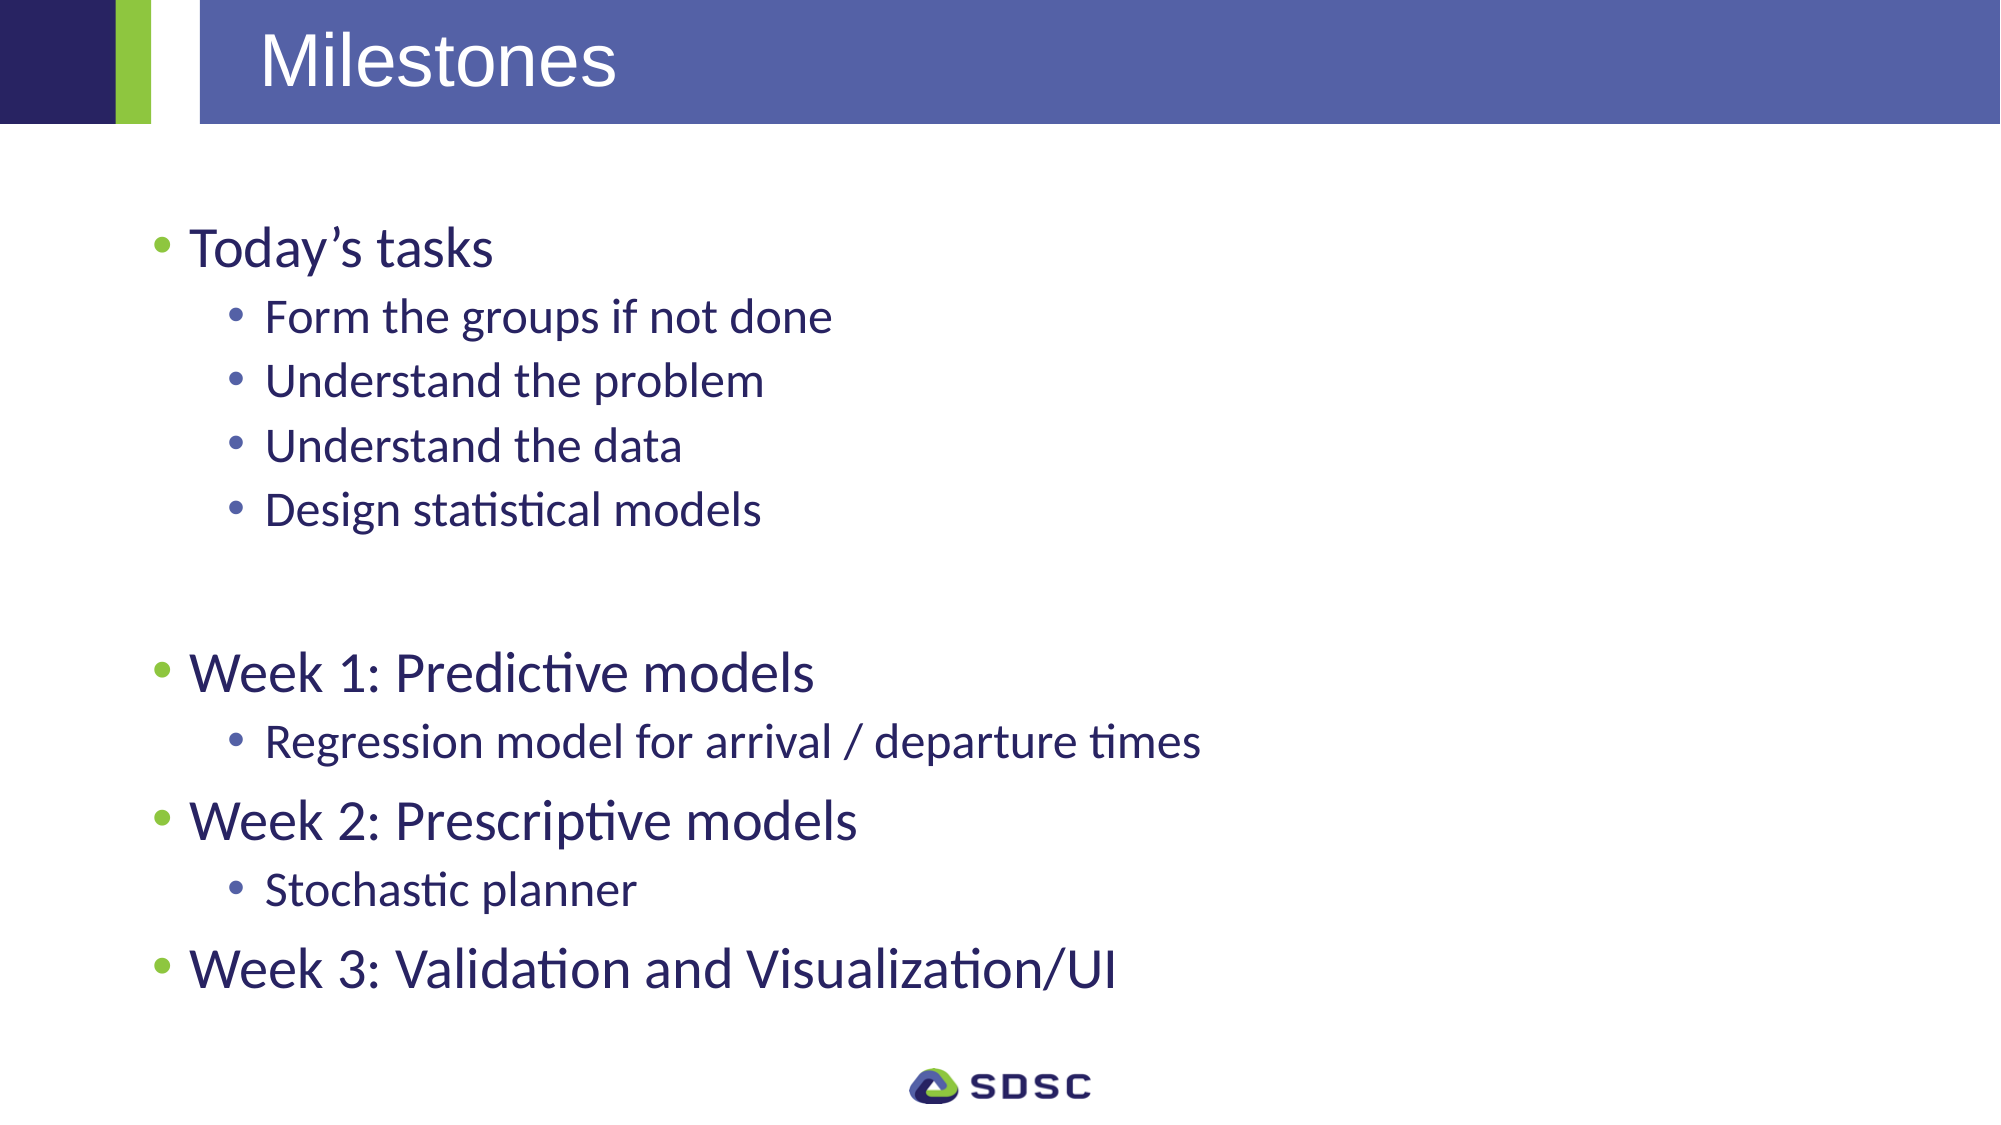

# Milestones
Today’s tasks
Form the groups if not done
Understand the problem
Understand the data
Design statistical models

Week 1: Predictive models
Regression model for arrival / departure times
Week 2: Prescriptive models
Stochastic planner
Week 3: Validation and Visualization/UI